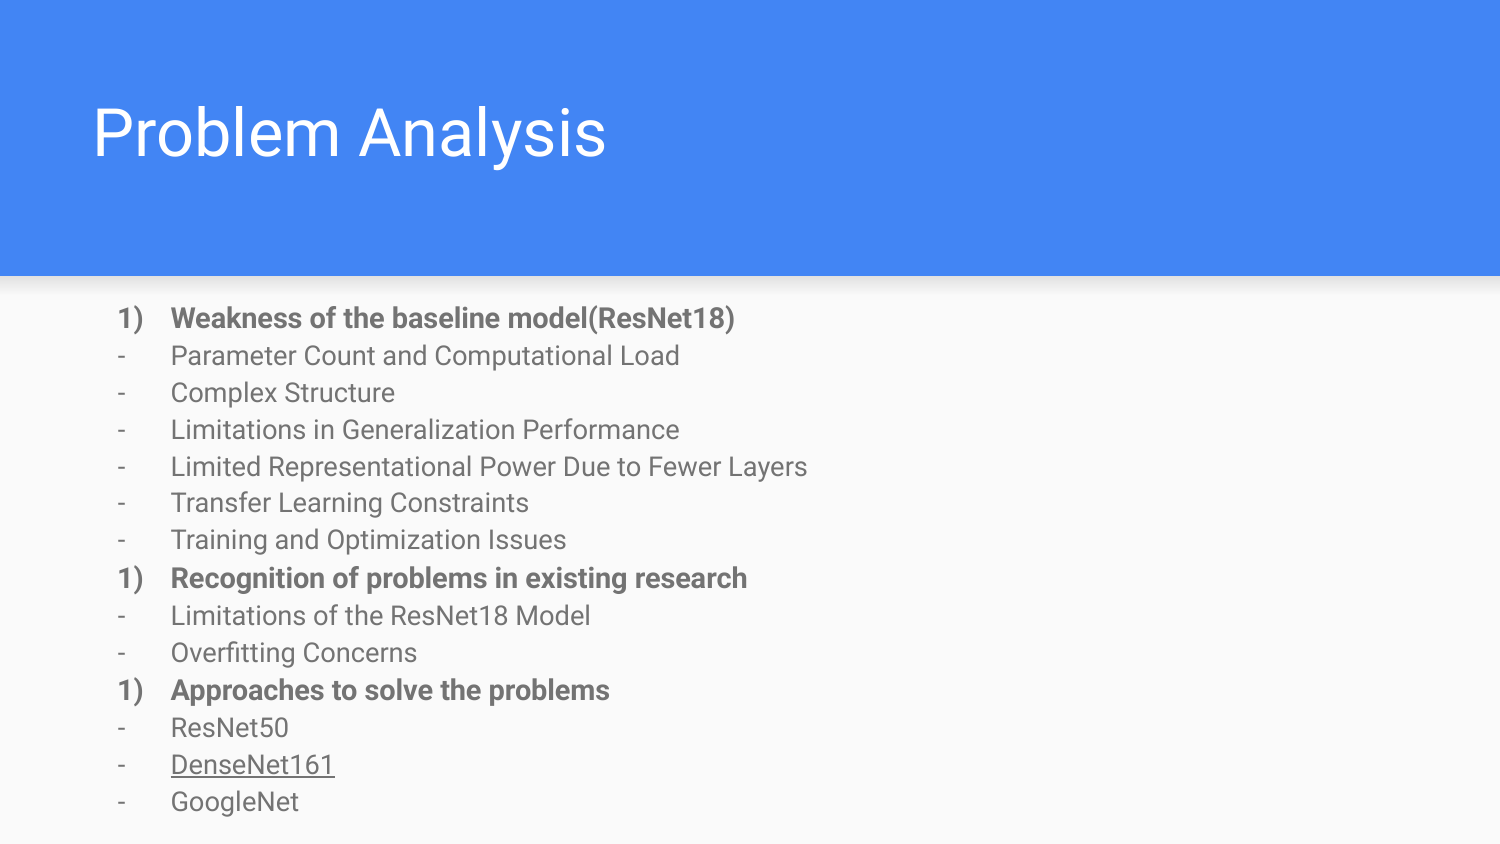

# Problem Analysis
Weakness of the baseline model(ResNet18)
Parameter Count and Computational Load
Complex Structure
Limitations in Generalization Performance
Limited Representational Power Due to Fewer Layers
Transfer Learning Constraints
Training and Optimization Issues
Recognition of problems in existing research
Limitations of the ResNet18 Model
Overfitting Concerns
Approaches to solve the problems
ResNet50
DenseNet161
GoogleNet